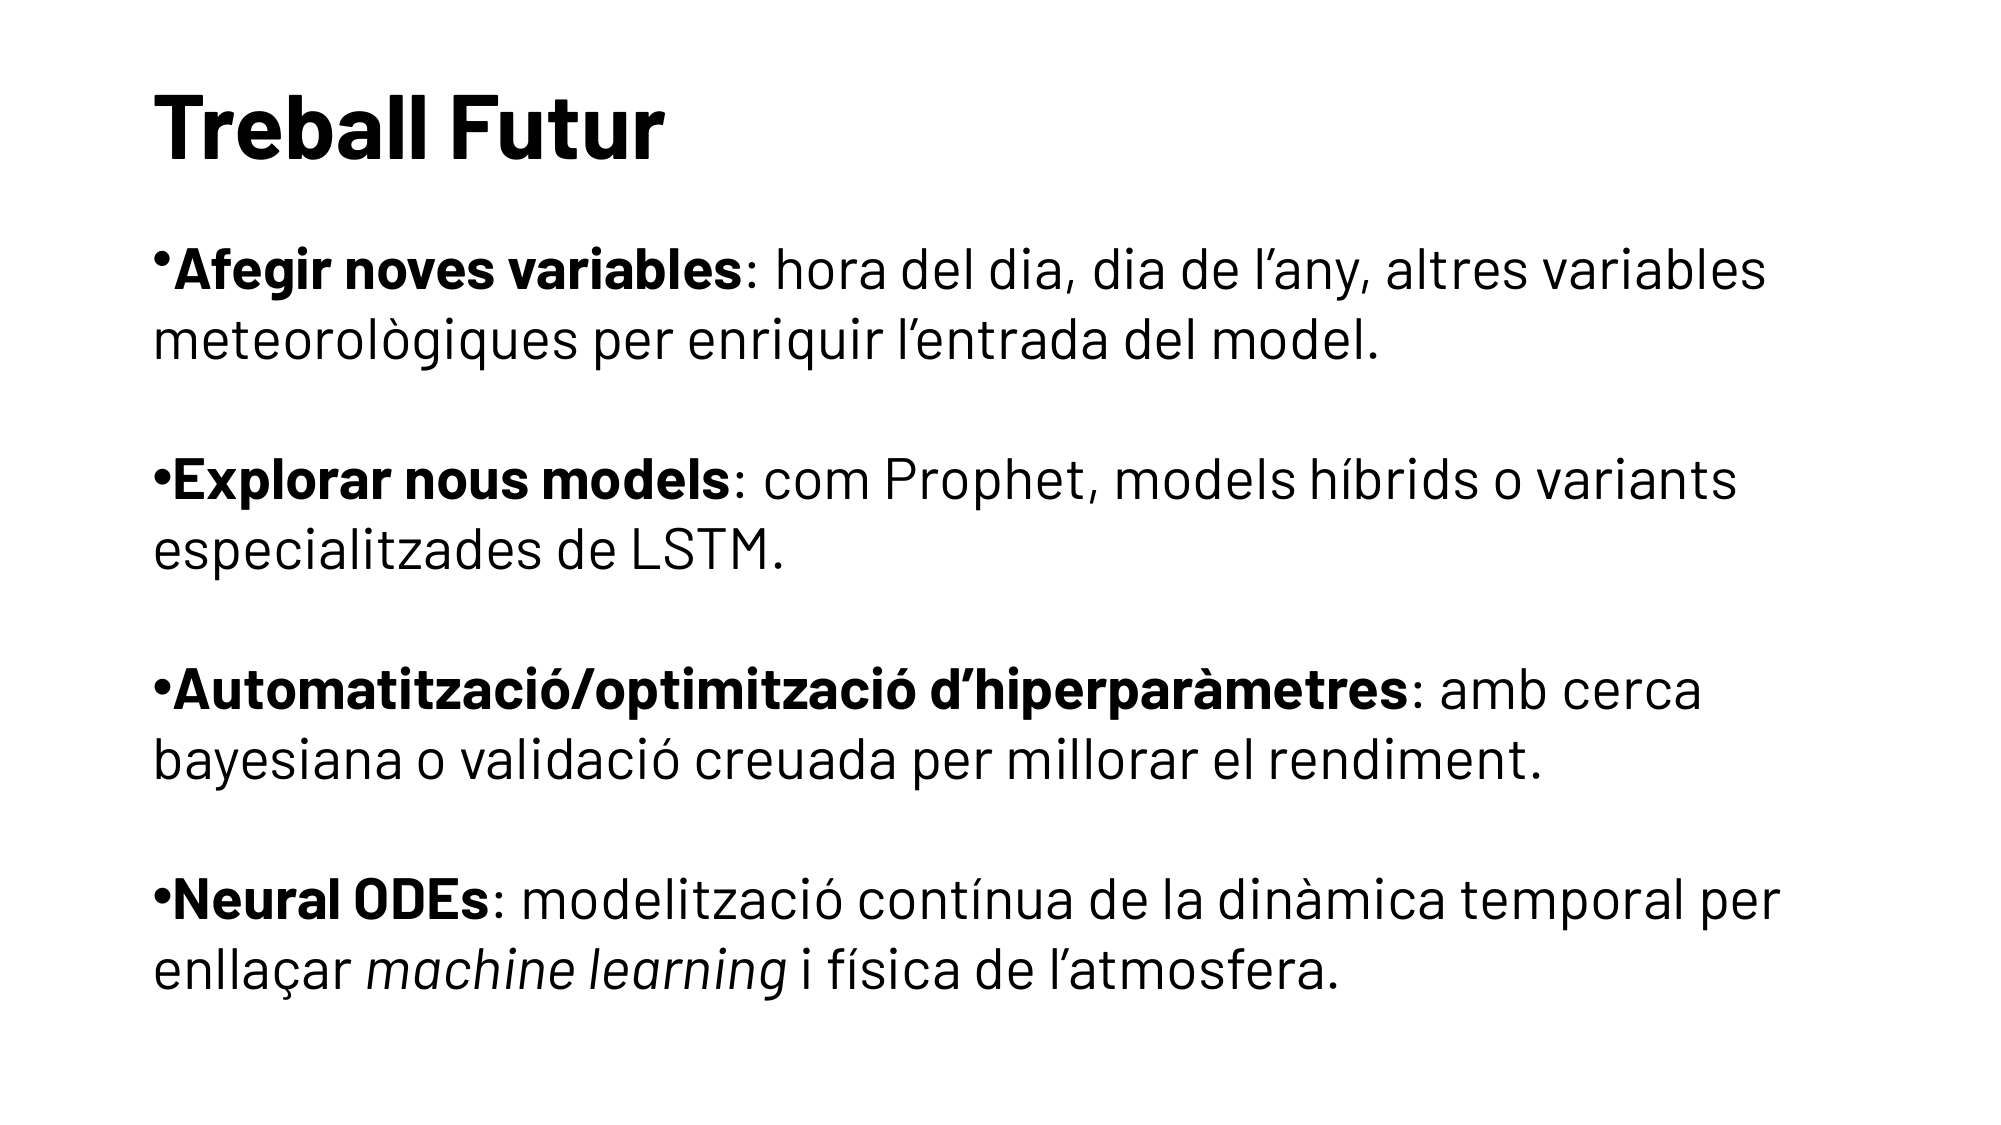

# Treball Futur
Afegir noves variables: hora del dia, dia de l’any, altres variables meteorològiques per enriquir l’entrada del model.

Explorar nous models: com Prophet, models híbrids o variants especialitzades de LSTM.

Automatització/optimització d’hiperparàmetres: amb cerca bayesiana o validació creuada per millorar el rendiment.

Neural ODEs: modelització contínua de la dinàmica temporal per enllaçar machine learning i física de l’atmosfera.